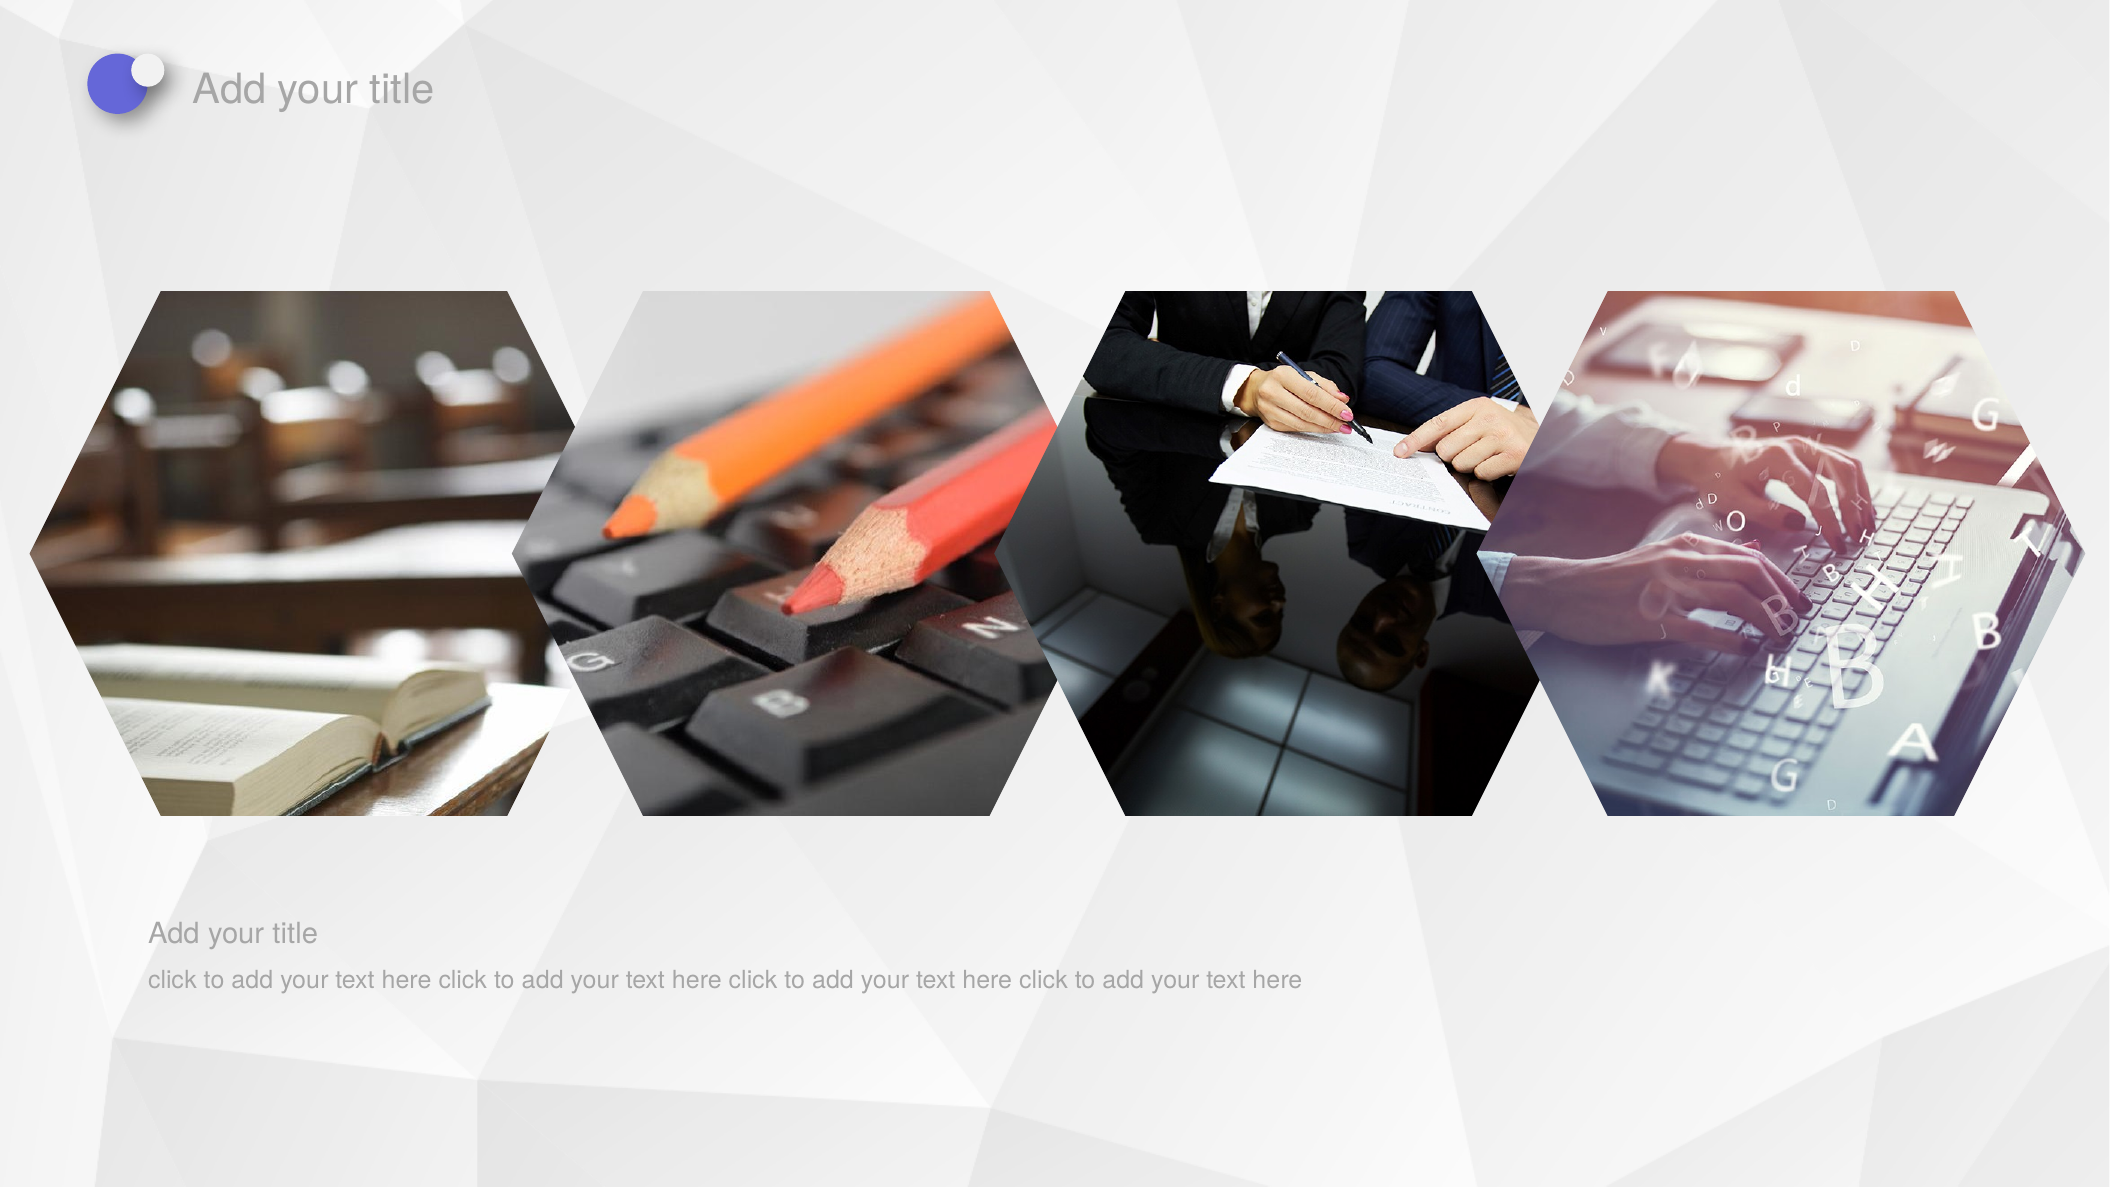

Add your title

Add your title
click to add your text here click to add your text here click to add your text here click to add your text here